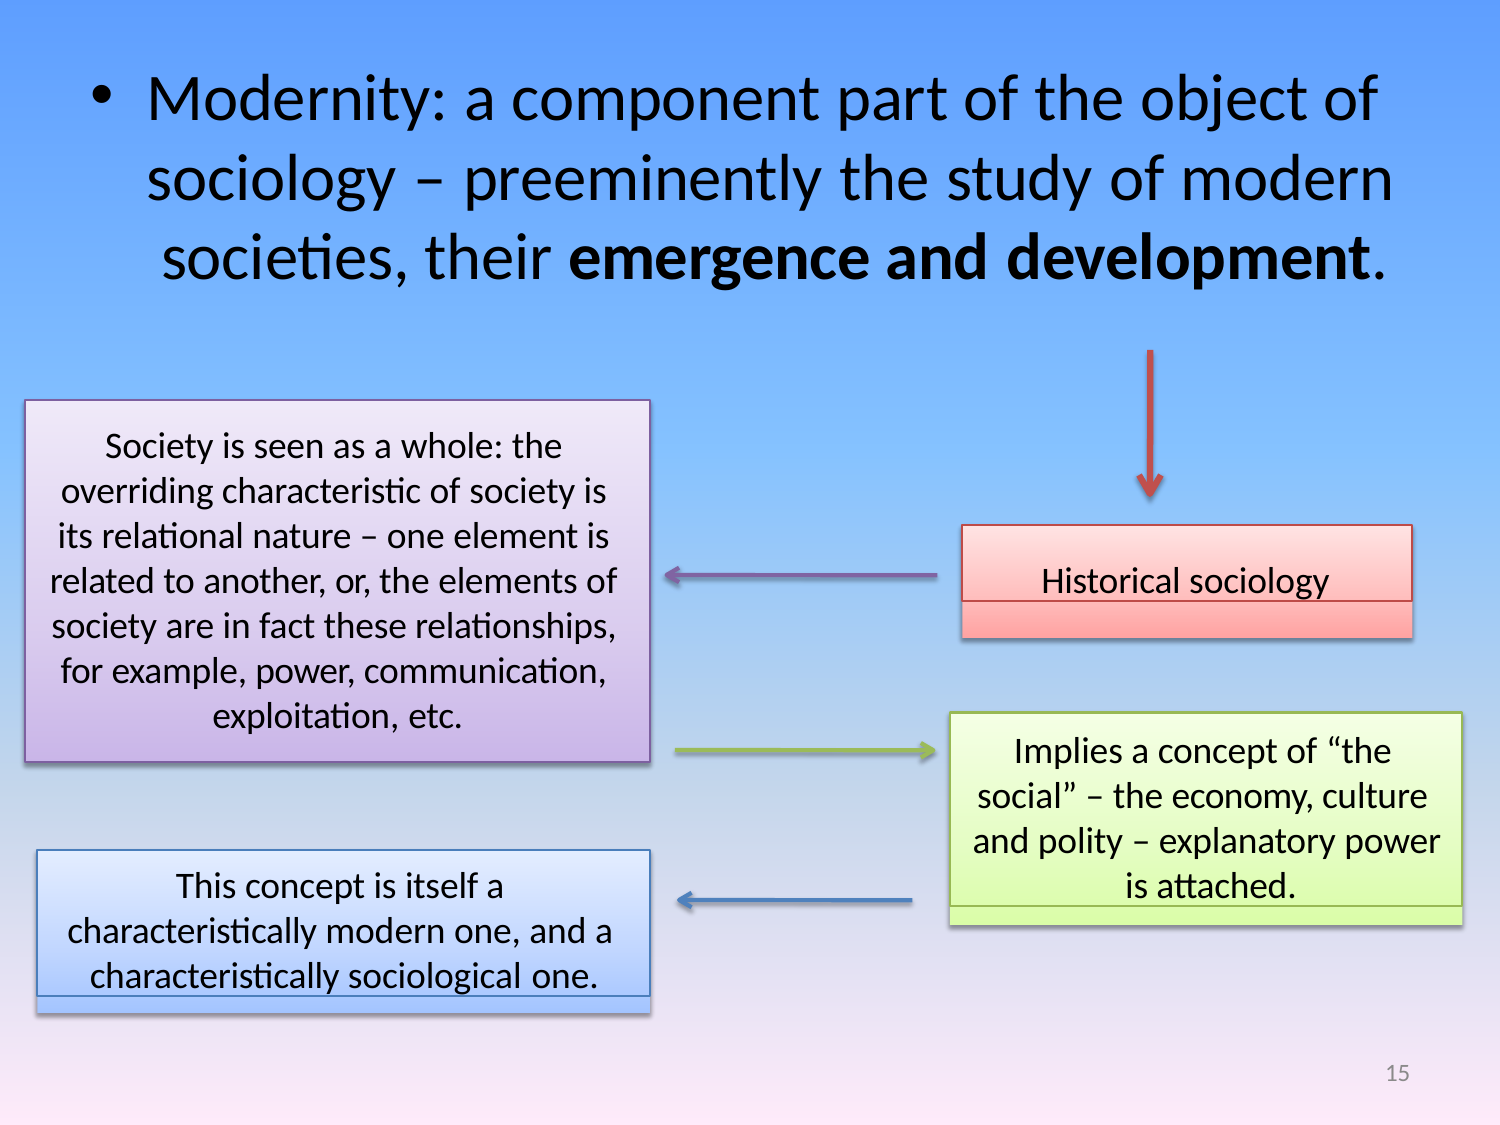

Modernity: a component part of the object of  sociology – preeminently the study of modern  societies, their emergence and development.

Society is seen as a whole: the  overriding characteristic of society is  its relational nature – one element is  related to another, or, the elements of  society are in fact these relationships,  for example, power, communication,  exploitation, etc.

Historical sociology

Implies a concept of “the  social” – the economy, culture  and polity – explanatory power  is attached.

This concept is itself a  characteristically modern one, and a  characteristically sociological one.

15